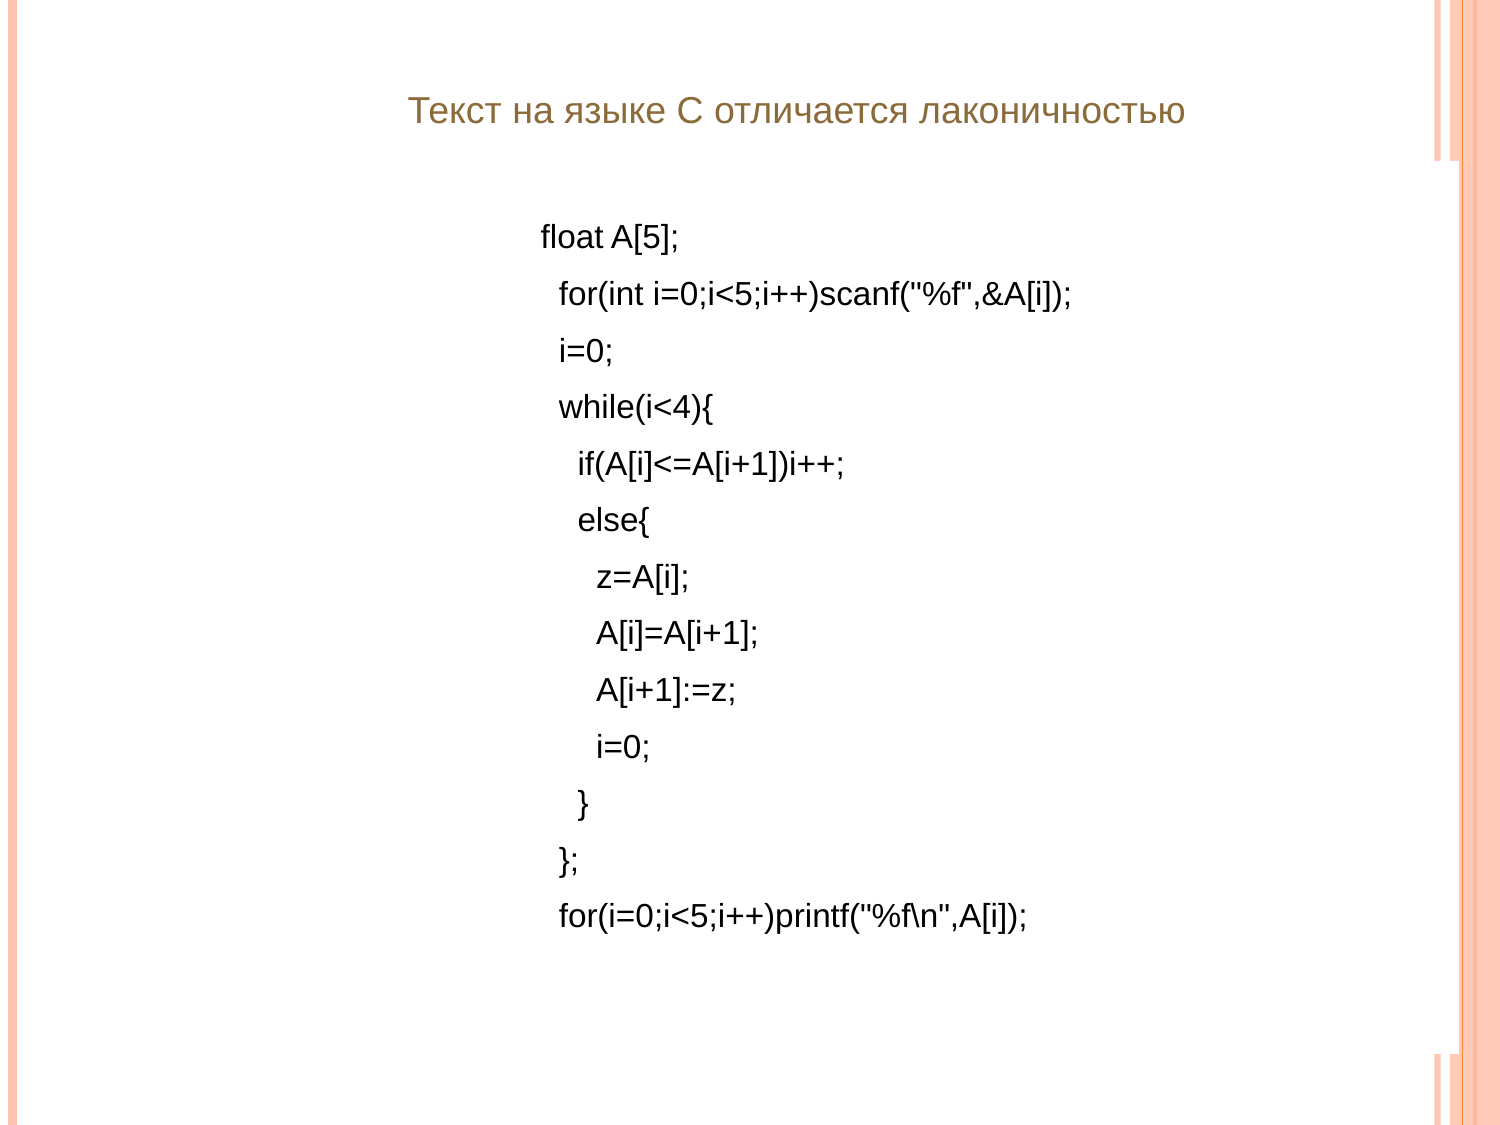

Текст на языке С отличается лаконичностью

float A[5];
  for(int i=0;i<5;i++)scanf("%f",&A[i]);
  i=0;
  while(i<4){
    if(A[i]<=A[i+1])i++;
    else{
      z=A[i];
      A[i]=A[i+1];
      A[i+1]:=z;
      i=0;
    }
  };
  for(i=0;i<5;i++)printf("%f\n",A[i]);